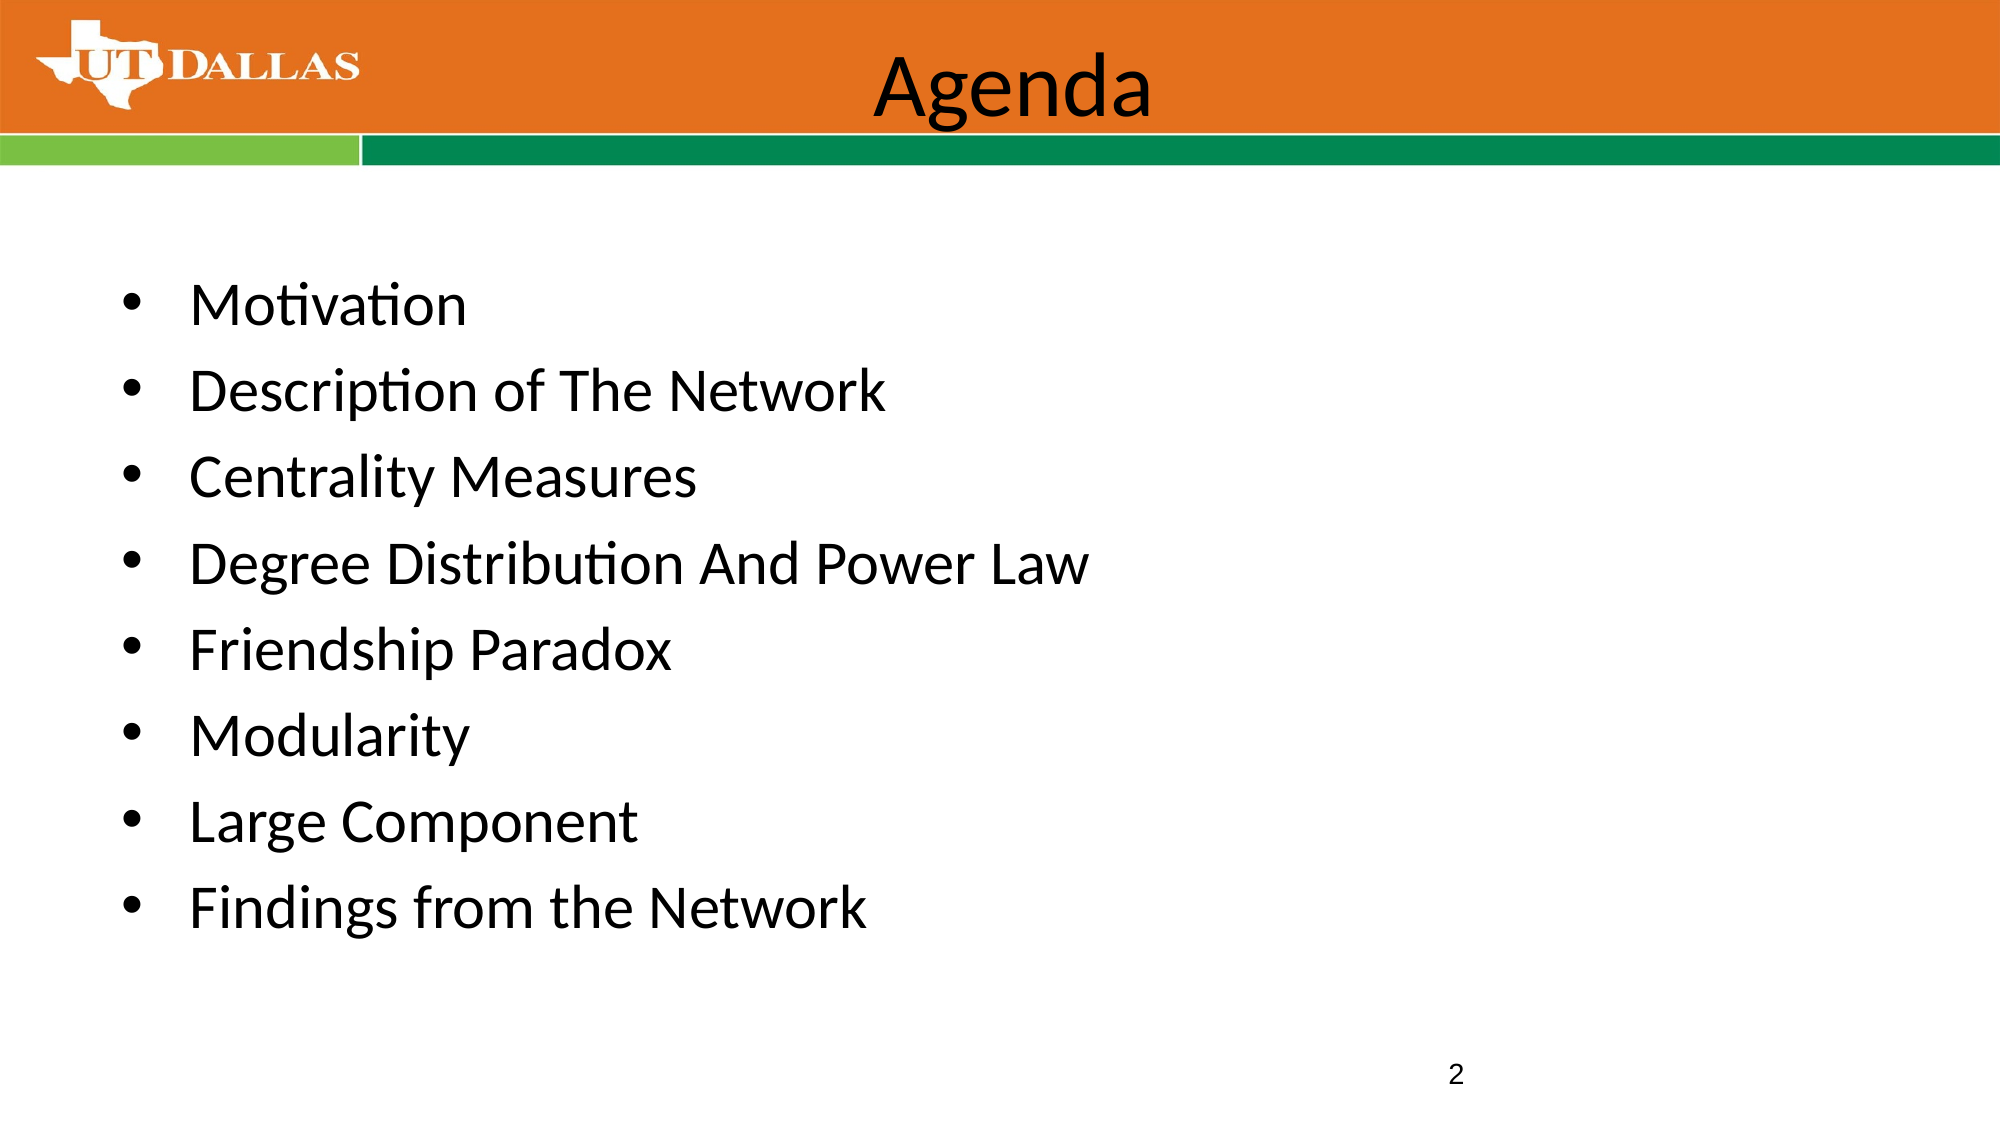

# Agenda
Motivation
Description of The Network
Centrality Measures
Degree Distribution And Power Law
Friendship Paradox
Modularity
Large Component
Findings from the Network
2